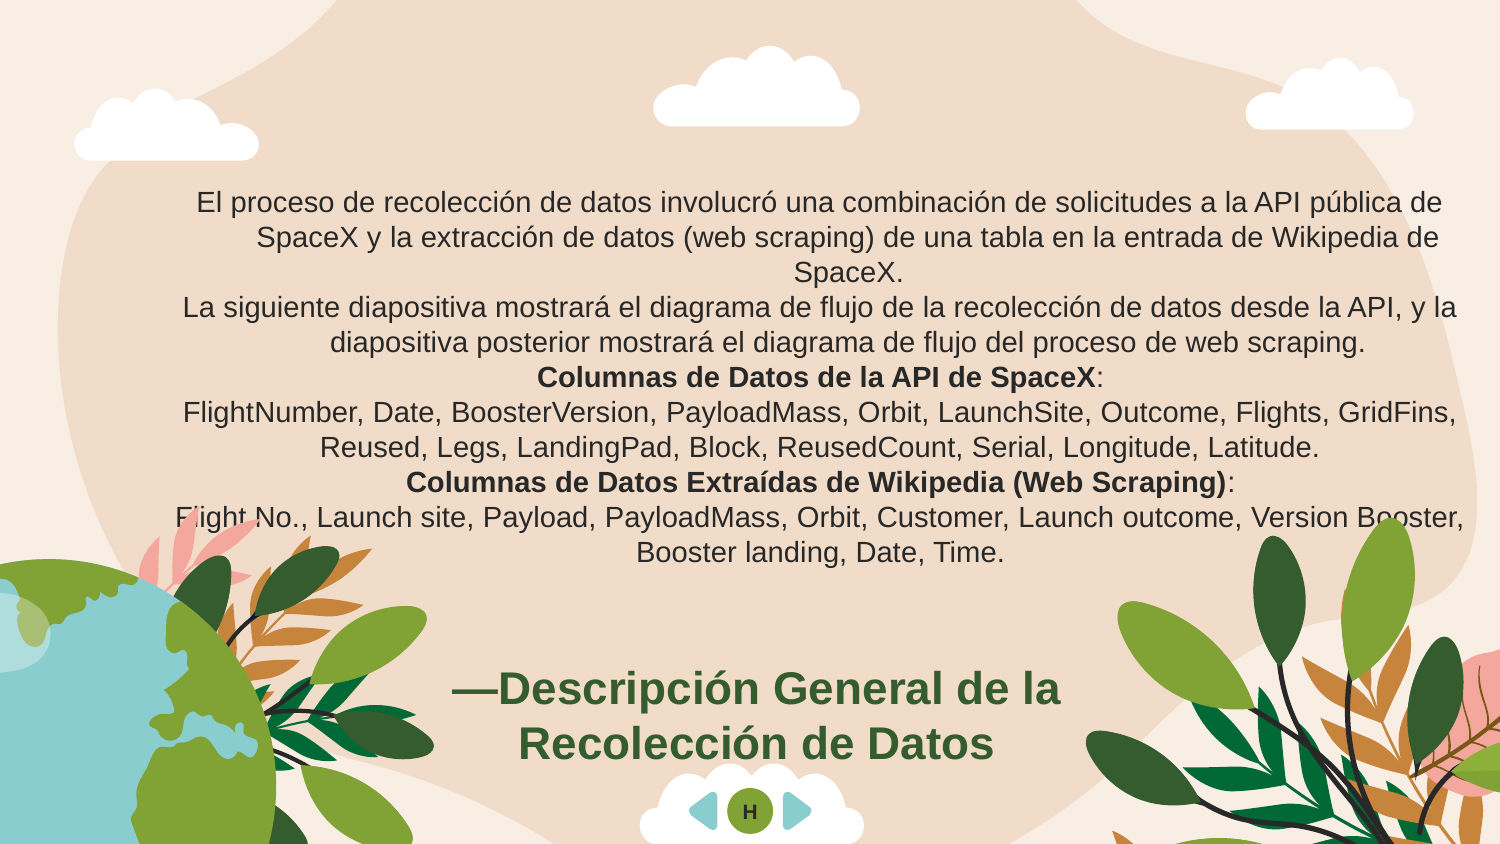

El proceso de recolección de datos involucró una combinación de solicitudes a la API pública de SpaceX y la extracción de datos (web scraping) de una tabla en la entrada de Wikipedia de SpaceX.
La siguiente diapositiva mostrará el diagrama de flujo de la recolección de datos desde la API, y la diapositiva posterior mostrará el diagrama de flujo del proceso de web scraping.
Columnas de Datos de la API de SpaceX:
FlightNumber, Date, BoosterVersion, PayloadMass, Orbit, LaunchSite, Outcome, Flights, GridFins, Reused, Legs, LandingPad, Block, ReusedCount, Serial, Longitude, Latitude.
Columnas de Datos Extraídas de Wikipedia (Web Scraping):
Flight No., Launch site, Payload, PayloadMass, Orbit, Customer, Launch outcome, Version Booster, Booster landing, Date, Time.

# —Descripción General de la Recolección de Datos

H